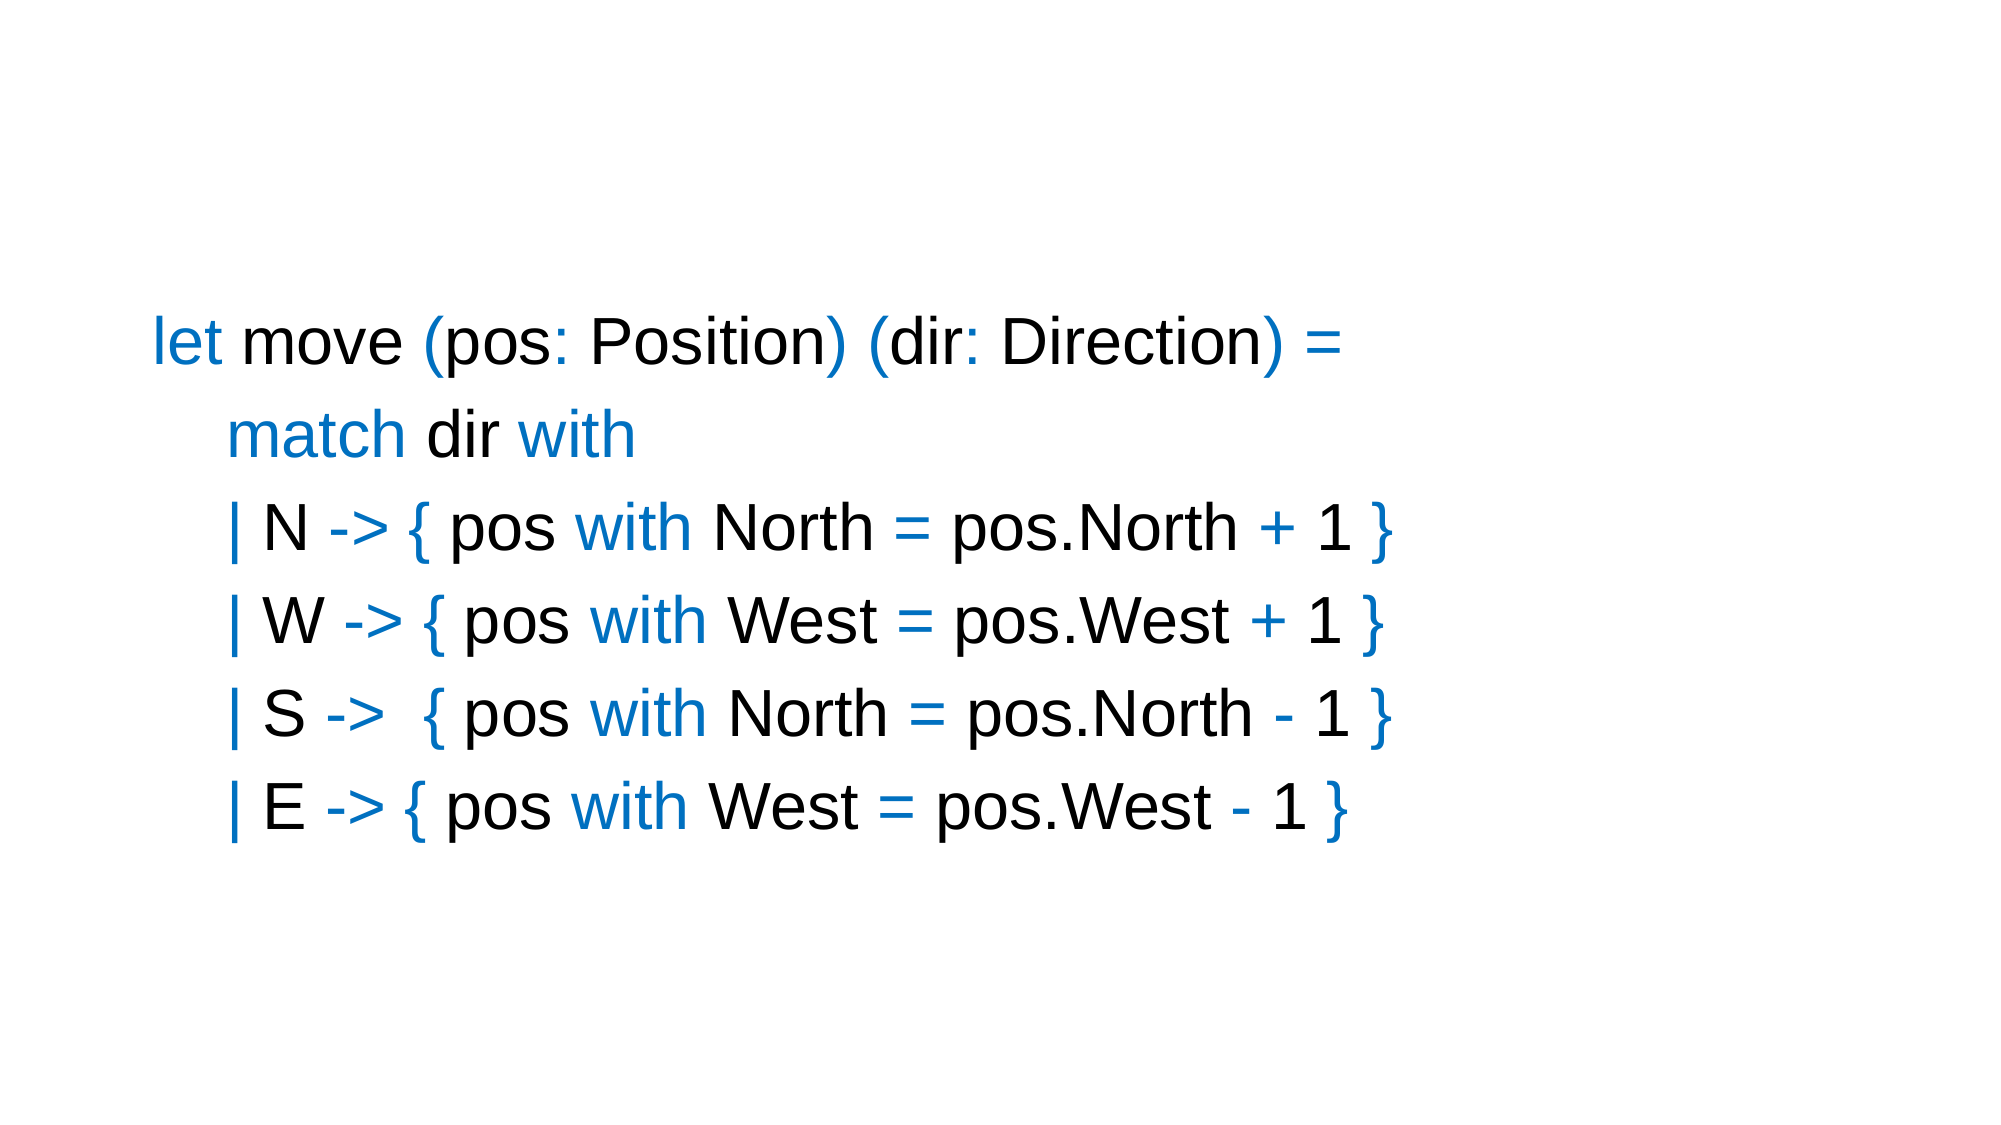

#
let move (pos: Position) (dir: Direction) =
    match dir with
    | N -> { pos with North = pos.North + 1 }
    | W -> { pos with West = pos.West + 1 }
    | S ->  { pos with North = pos.North - 1 }
    | E -> { pos with West = pos.West - 1 }